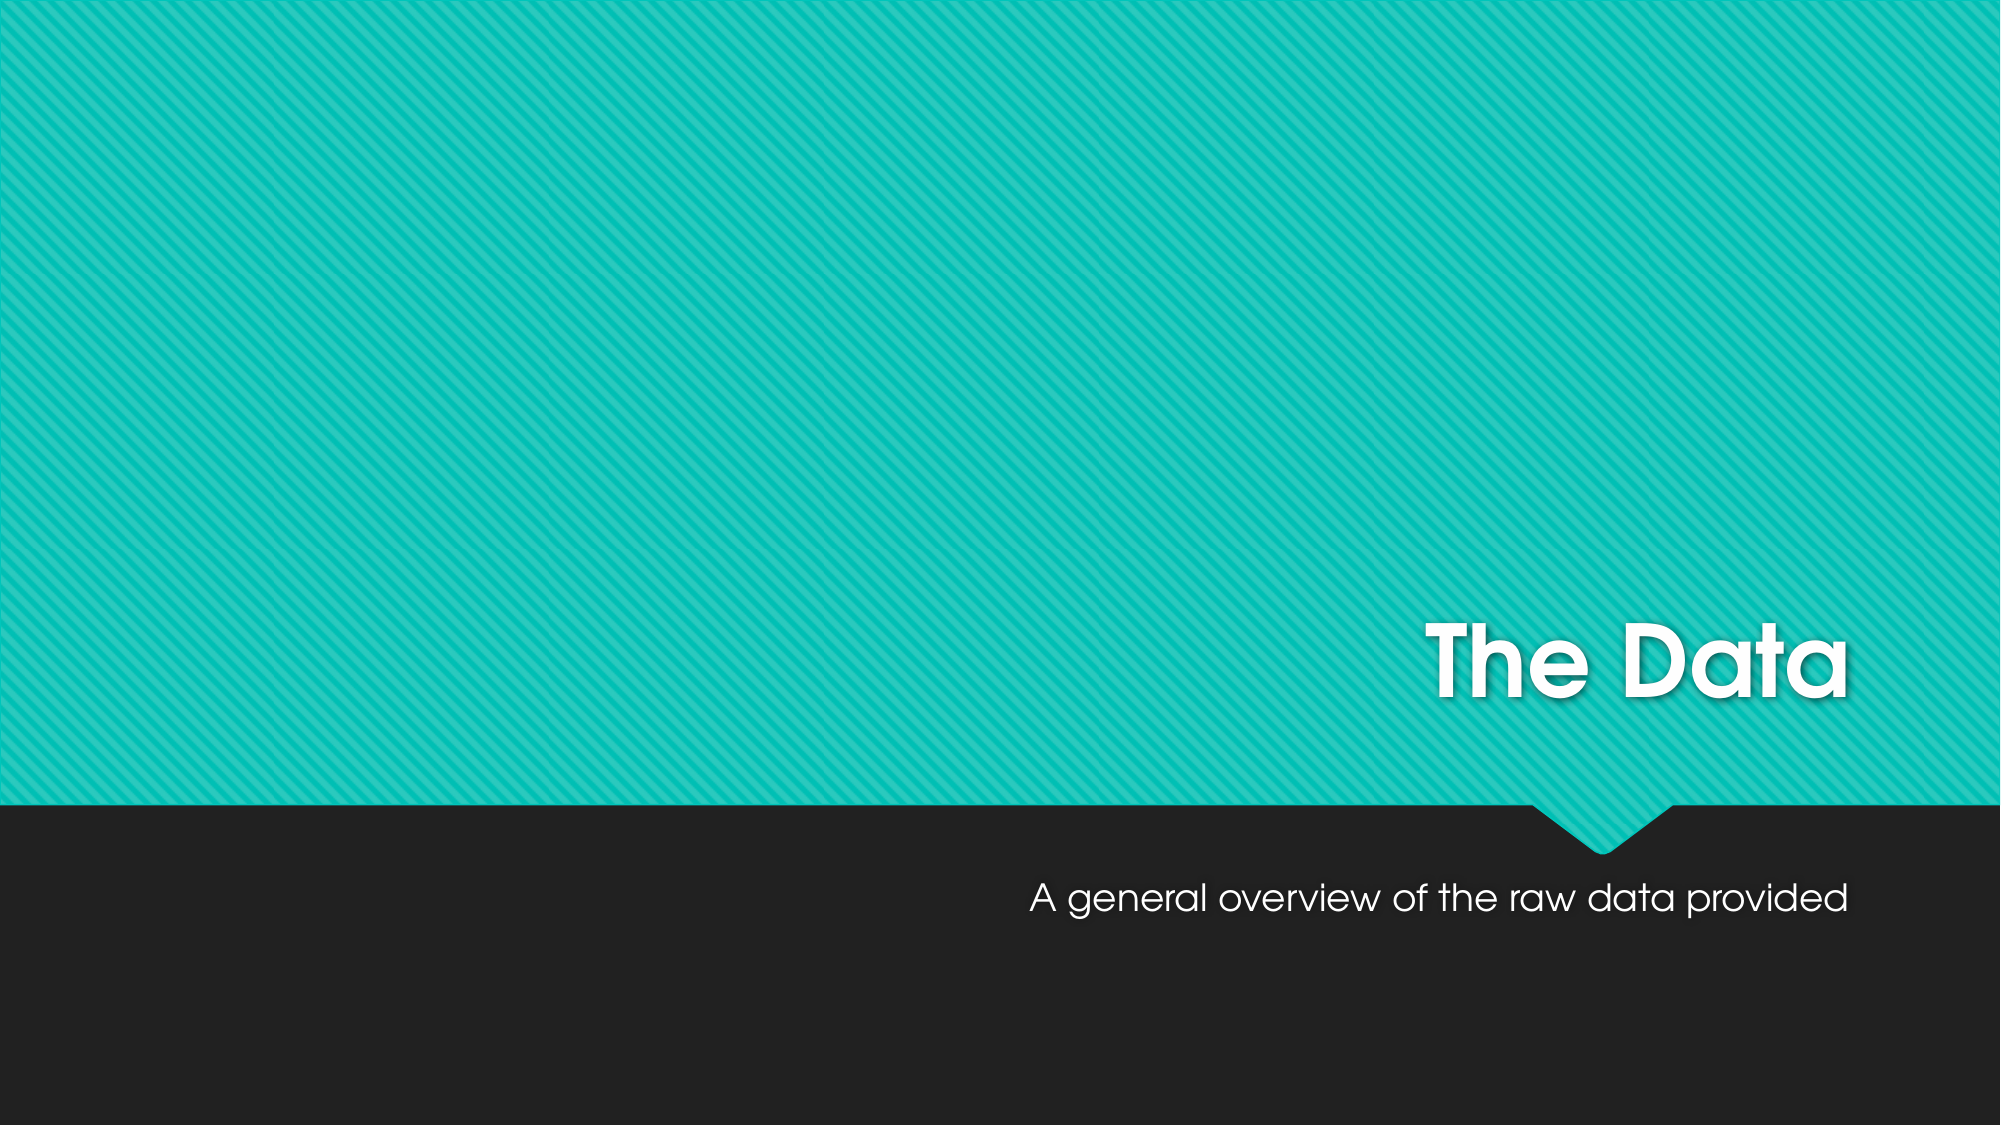

# The Data
A general overview of the raw data provided